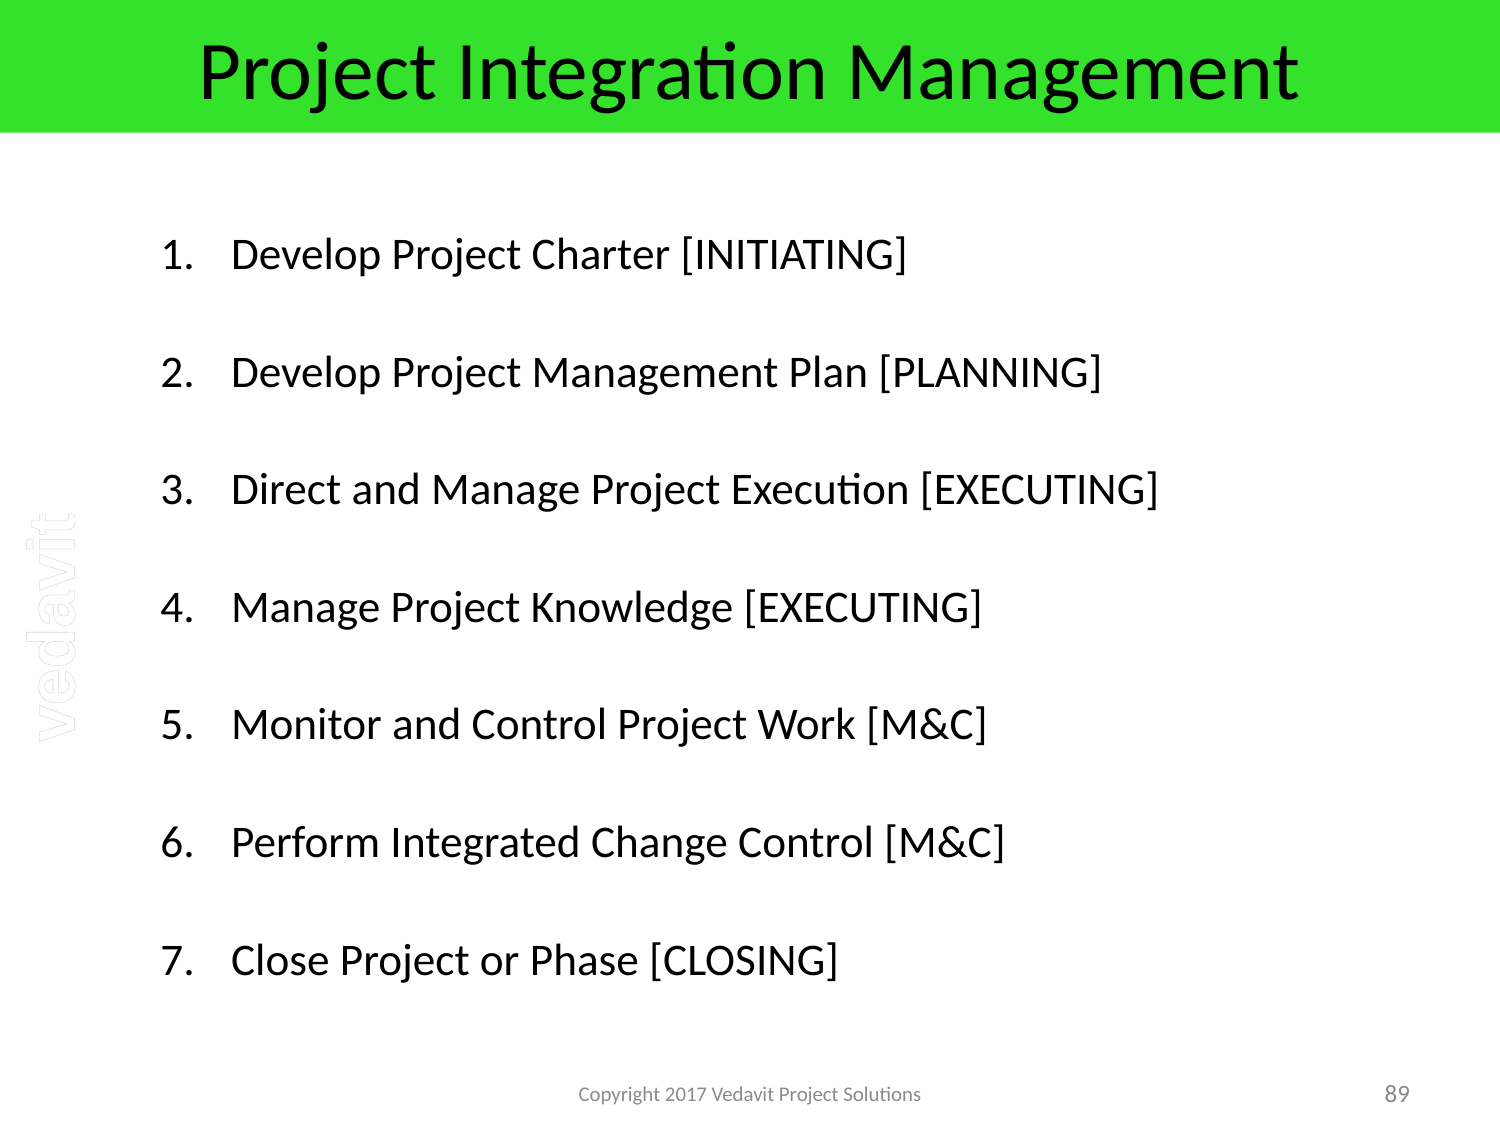

# Project Integration Management
Develop Project Charter [INITIATING]
Develop Project Management Plan [PLANNING]
Direct and Manage Project Execution [EXECUTING]
Manage Project Knowledge [EXECUTING]
Monitor and Control Project Work [M&C]
Perform Integrated Change Control [M&C]
Close Project or Phase [CLOSING]
Copyright 2017 Vedavit Project Solutions
89